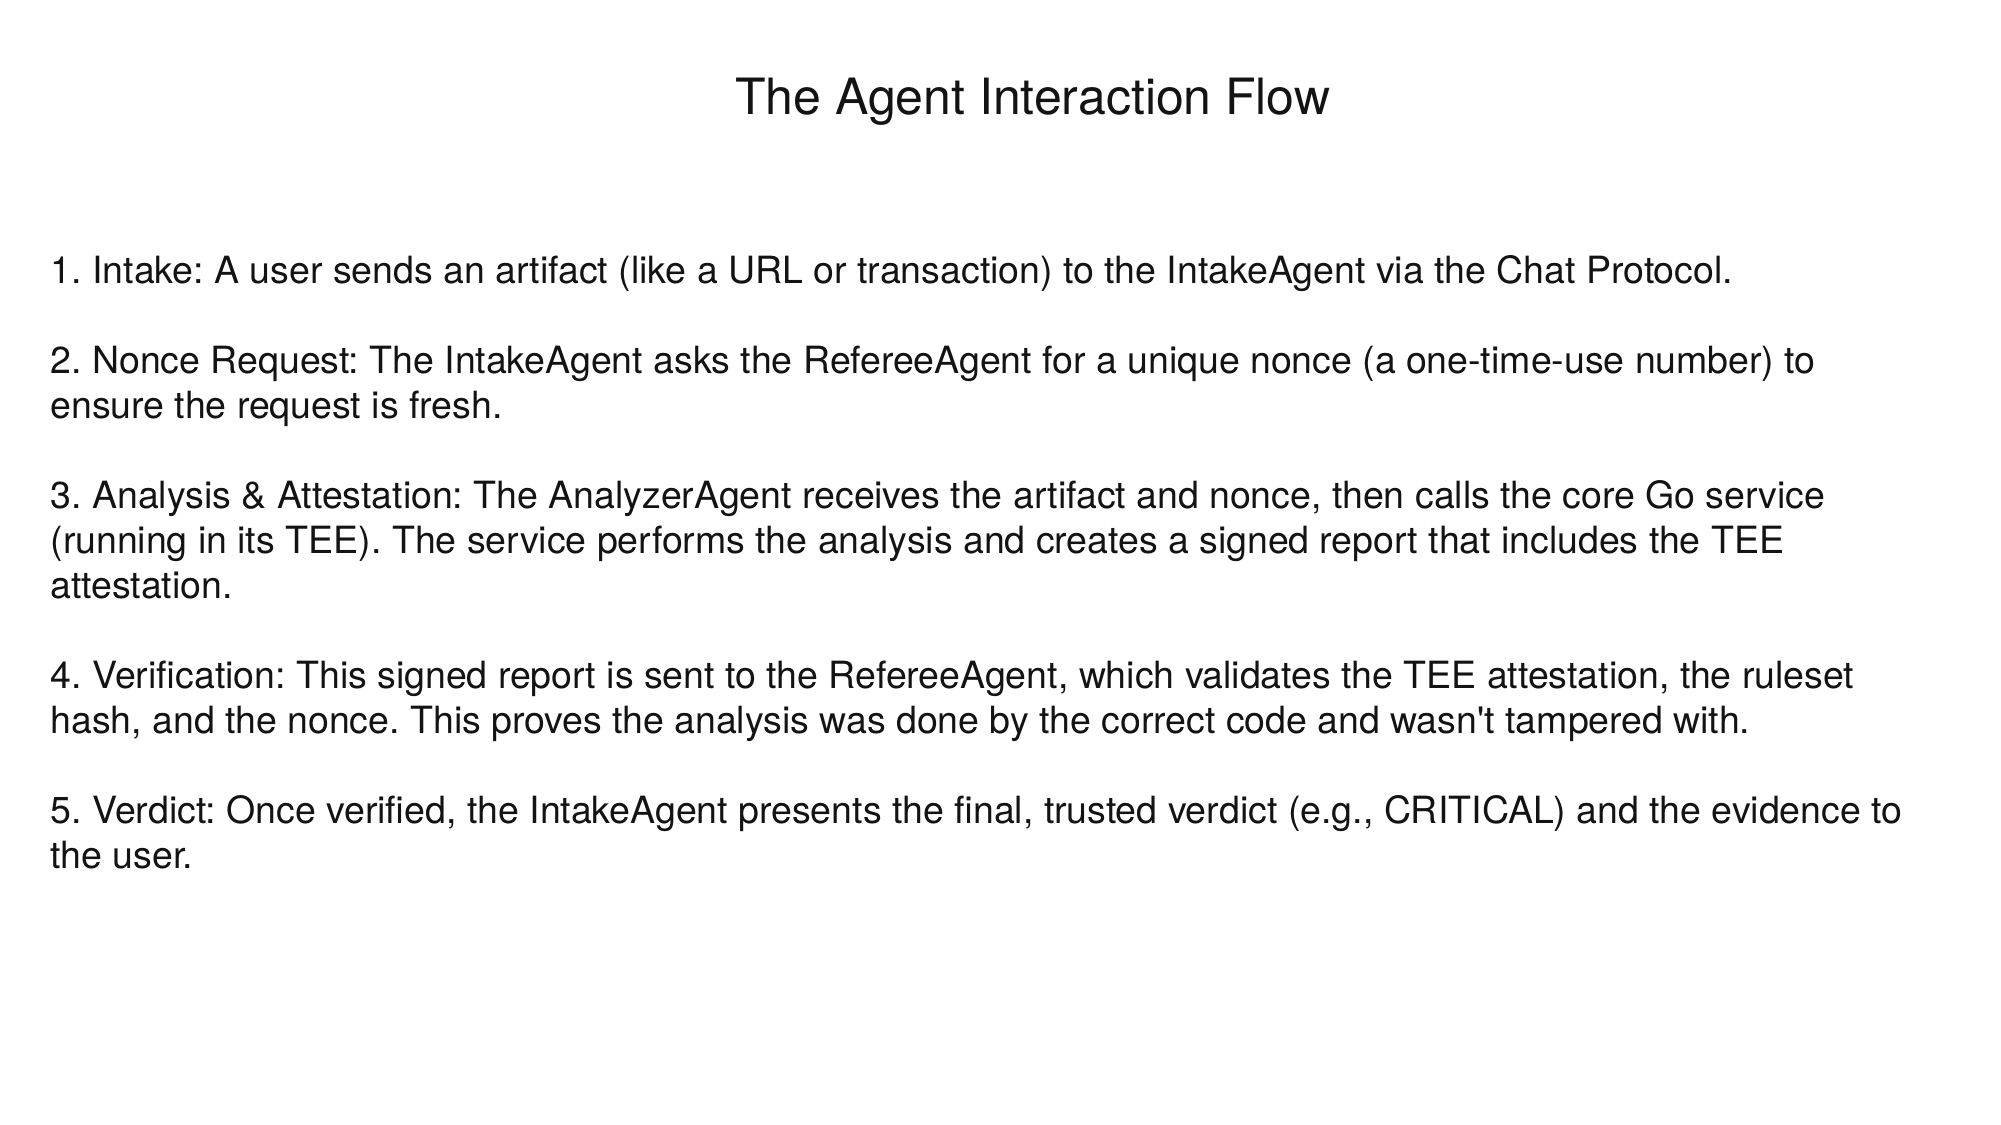

The Agent Interaction Flow
1. Intake: A user sends an artifact (like a URL or transaction) to the IntakeAgent via the Chat Protocol.

2. Nonce Request: The IntakeAgent asks the RefereeAgent for a unique nonce (a one-time-use number) to ensure the request is fresh.

3. Analysis & Attestation: The AnalyzerAgent receives the artifact and nonce, then calls the core Go service (running in its TEE). The service performs the analysis and creates a signed report that includes the TEE attestation.

4. Verification: This signed report is sent to the RefereeAgent, which validates the TEE attestation, the ruleset hash, and the nonce. This proves the analysis was done by the correct code and wasn't tampered with.

5. Verdict: Once verified, the IntakeAgent presents the final, trusted verdict (e.g., CRITICAL) and the evidence to the user.